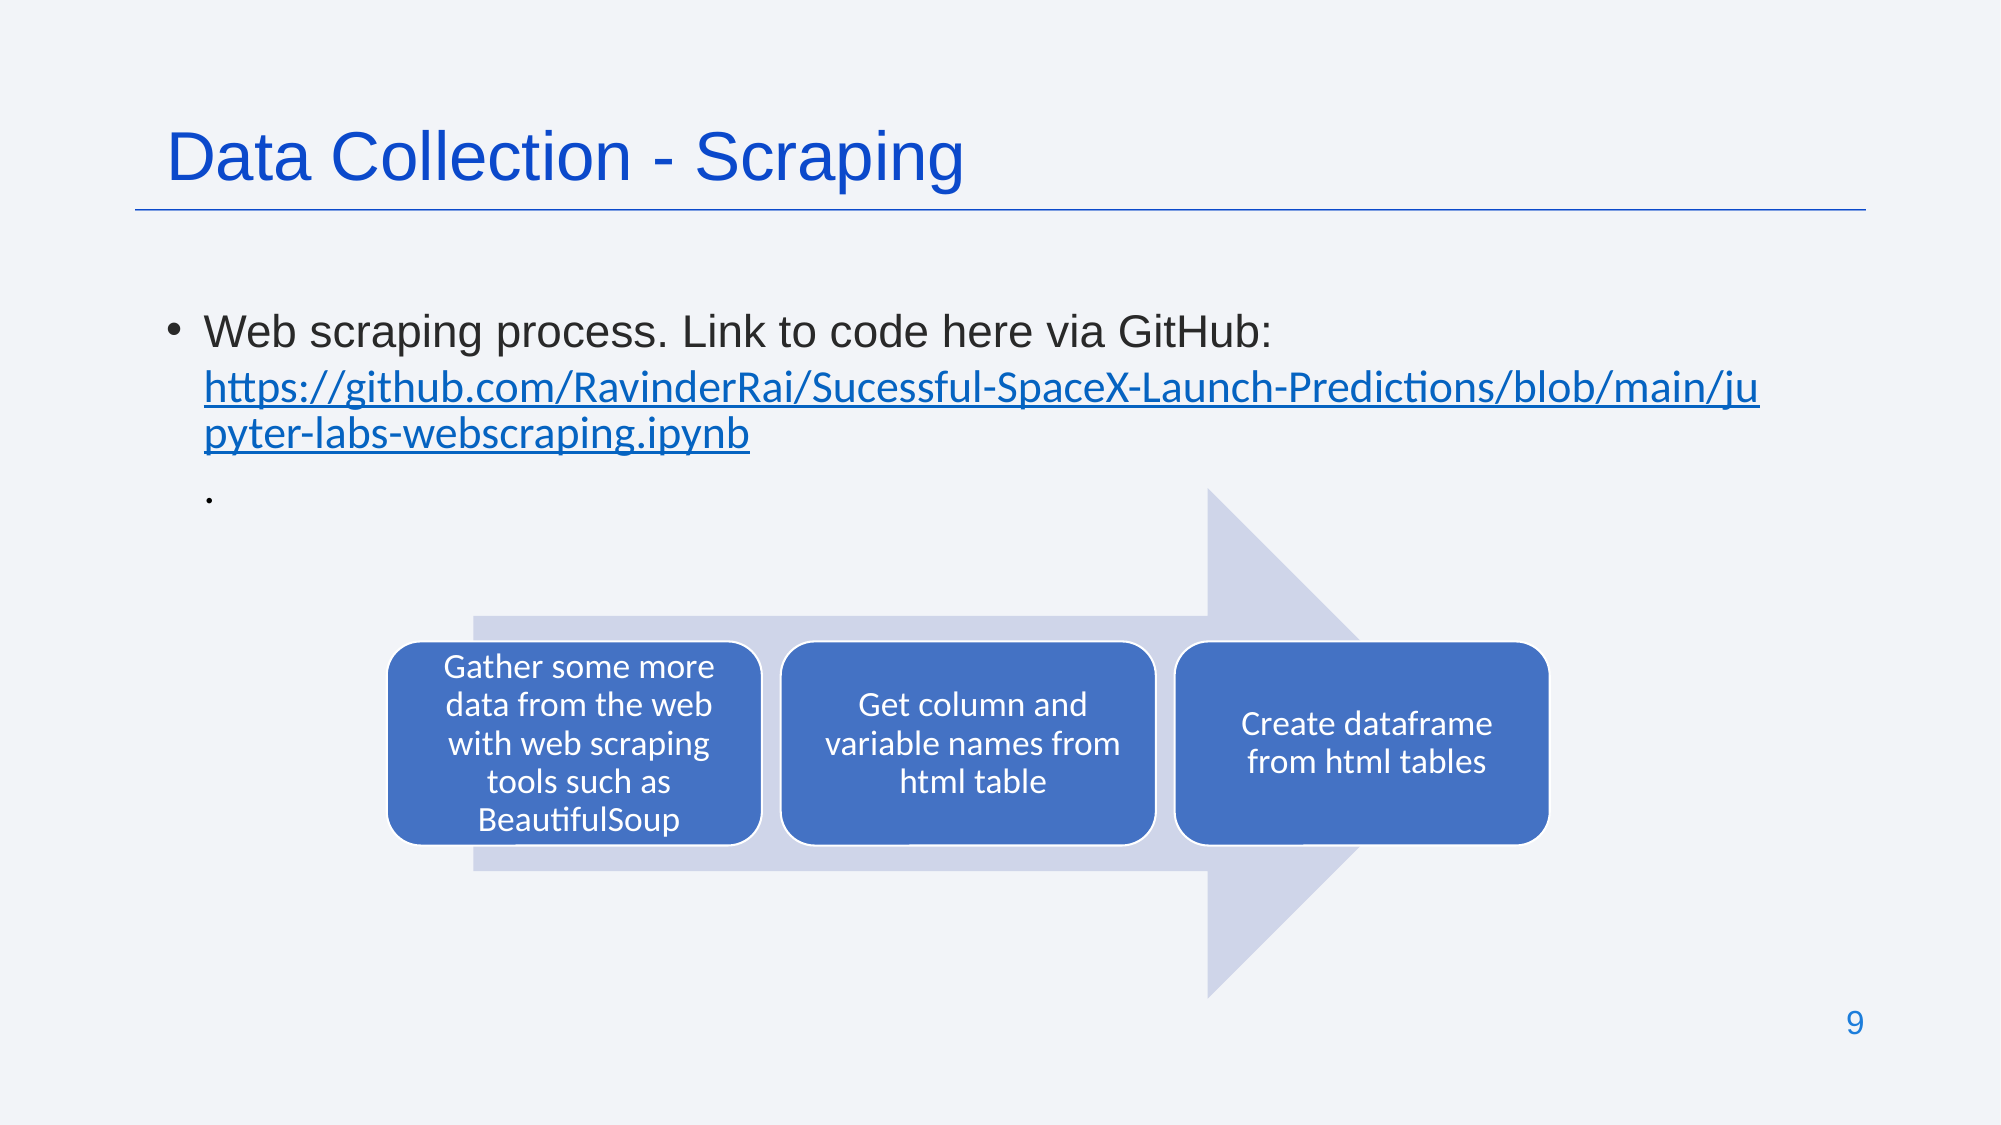

Data Collection - Scraping
Web scraping process. Link to code here via GitHub: https://github.com/RavinderRai/Sucessful-SpaceX-Launch-Predictions/blob/main/jupyter-labs-webscraping.ipynb.
Gather some more data from the web with web scraping tools such as BeautifulSoup
Get column and variable names from html table
Create dataframe from html tables
9